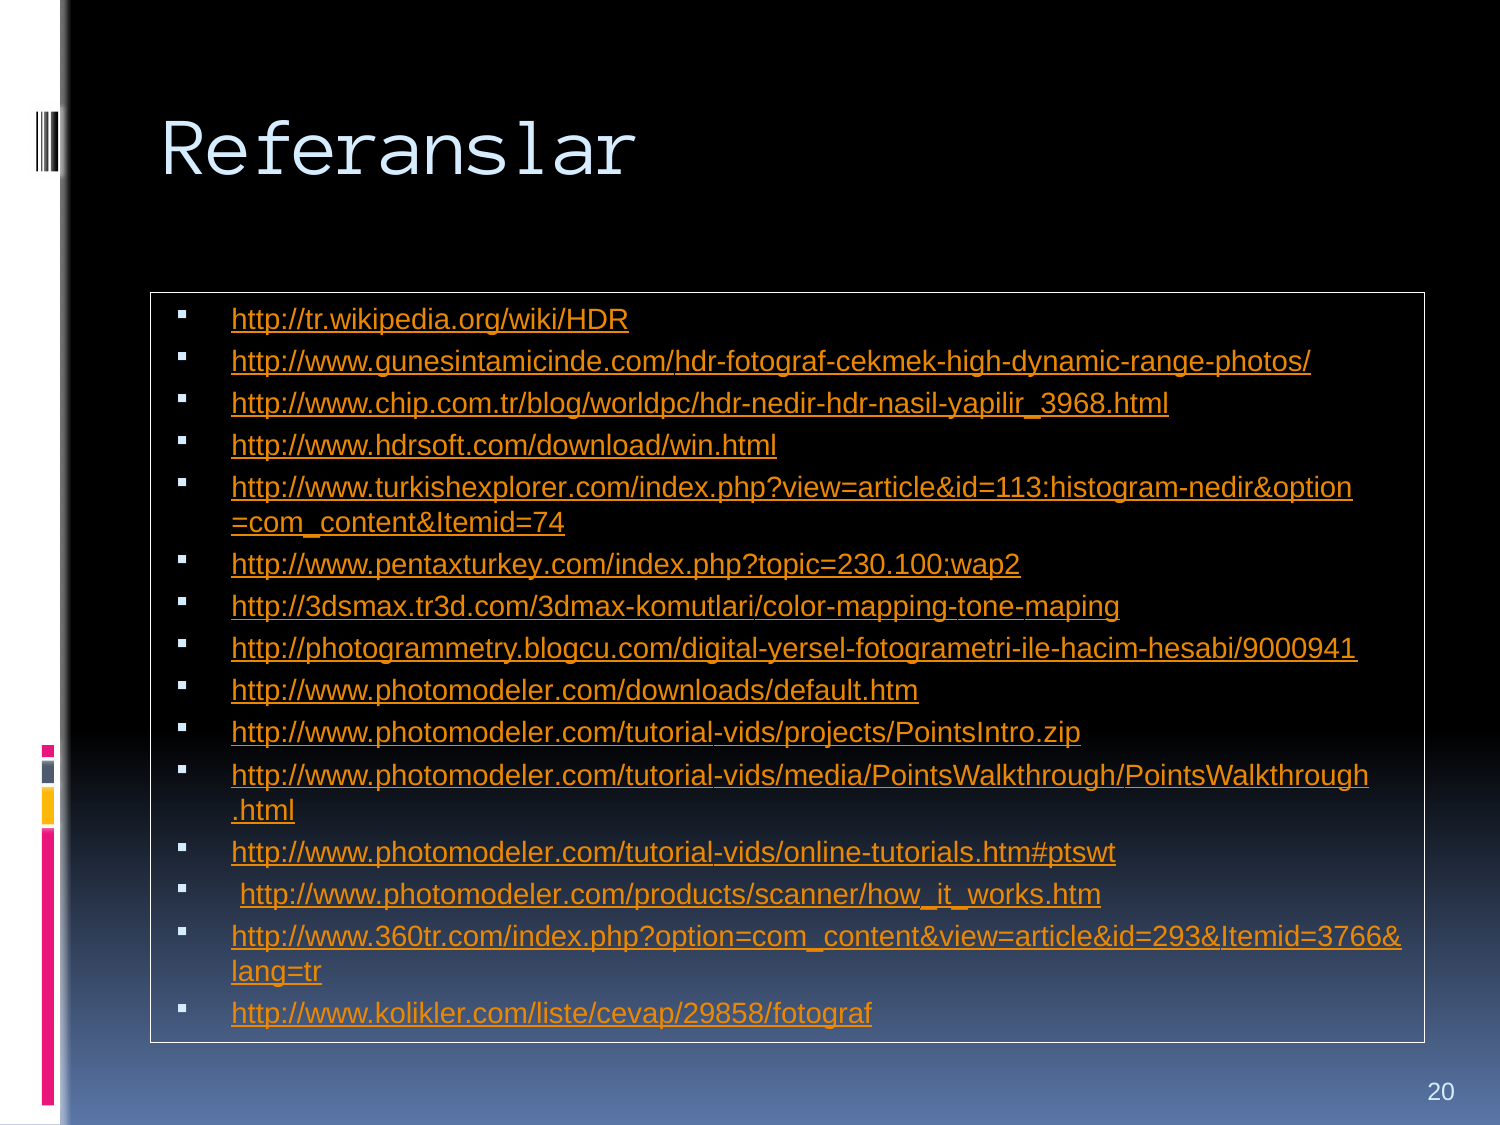

# Referanslar
http://tr.wikipedia.org/wiki/HDR
http://www.gunesintamicinde.com/hdr-fotograf-cekmek-high-dynamic-range-photos/
http://www.chip.com.tr/blog/worldpc/hdr-nedir-hdr-nasil-yapilir_3968.html
http://www.hdrsoft.com/download/win.html
http://www.turkishexplorer.com/index.php?view=article&id=113:histogram-nedir&option=com_content&Itemid=74
http://www.pentaxturkey.com/index.php?topic=230.100;wap2
http://3dsmax.tr3d.com/3dmax-komutlari/color-mapping-tone-maping
http://photogrammetry.blogcu.com/digital-yersel-fotogrametri-ile-hacim-hesabi/9000941
http://www.photomodeler.com/downloads/default.htm
http://www.photomodeler.com/tutorial-vids/projects/PointsIntro.zip
http://www.photomodeler.com/tutorial-vids/media/PointsWalkthrough/PointsWalkthrough.html
http://www.photomodeler.com/tutorial-vids/online-tutorials.htm#ptswt
 http://www.photomodeler.com/products/scanner/how_it_works.htm
http://www.360tr.com/index.php?option=com_content&view=article&id=293&Itemid=3766&lang=tr
http://www.kolikler.com/liste/cevap/29858/fotograf

20